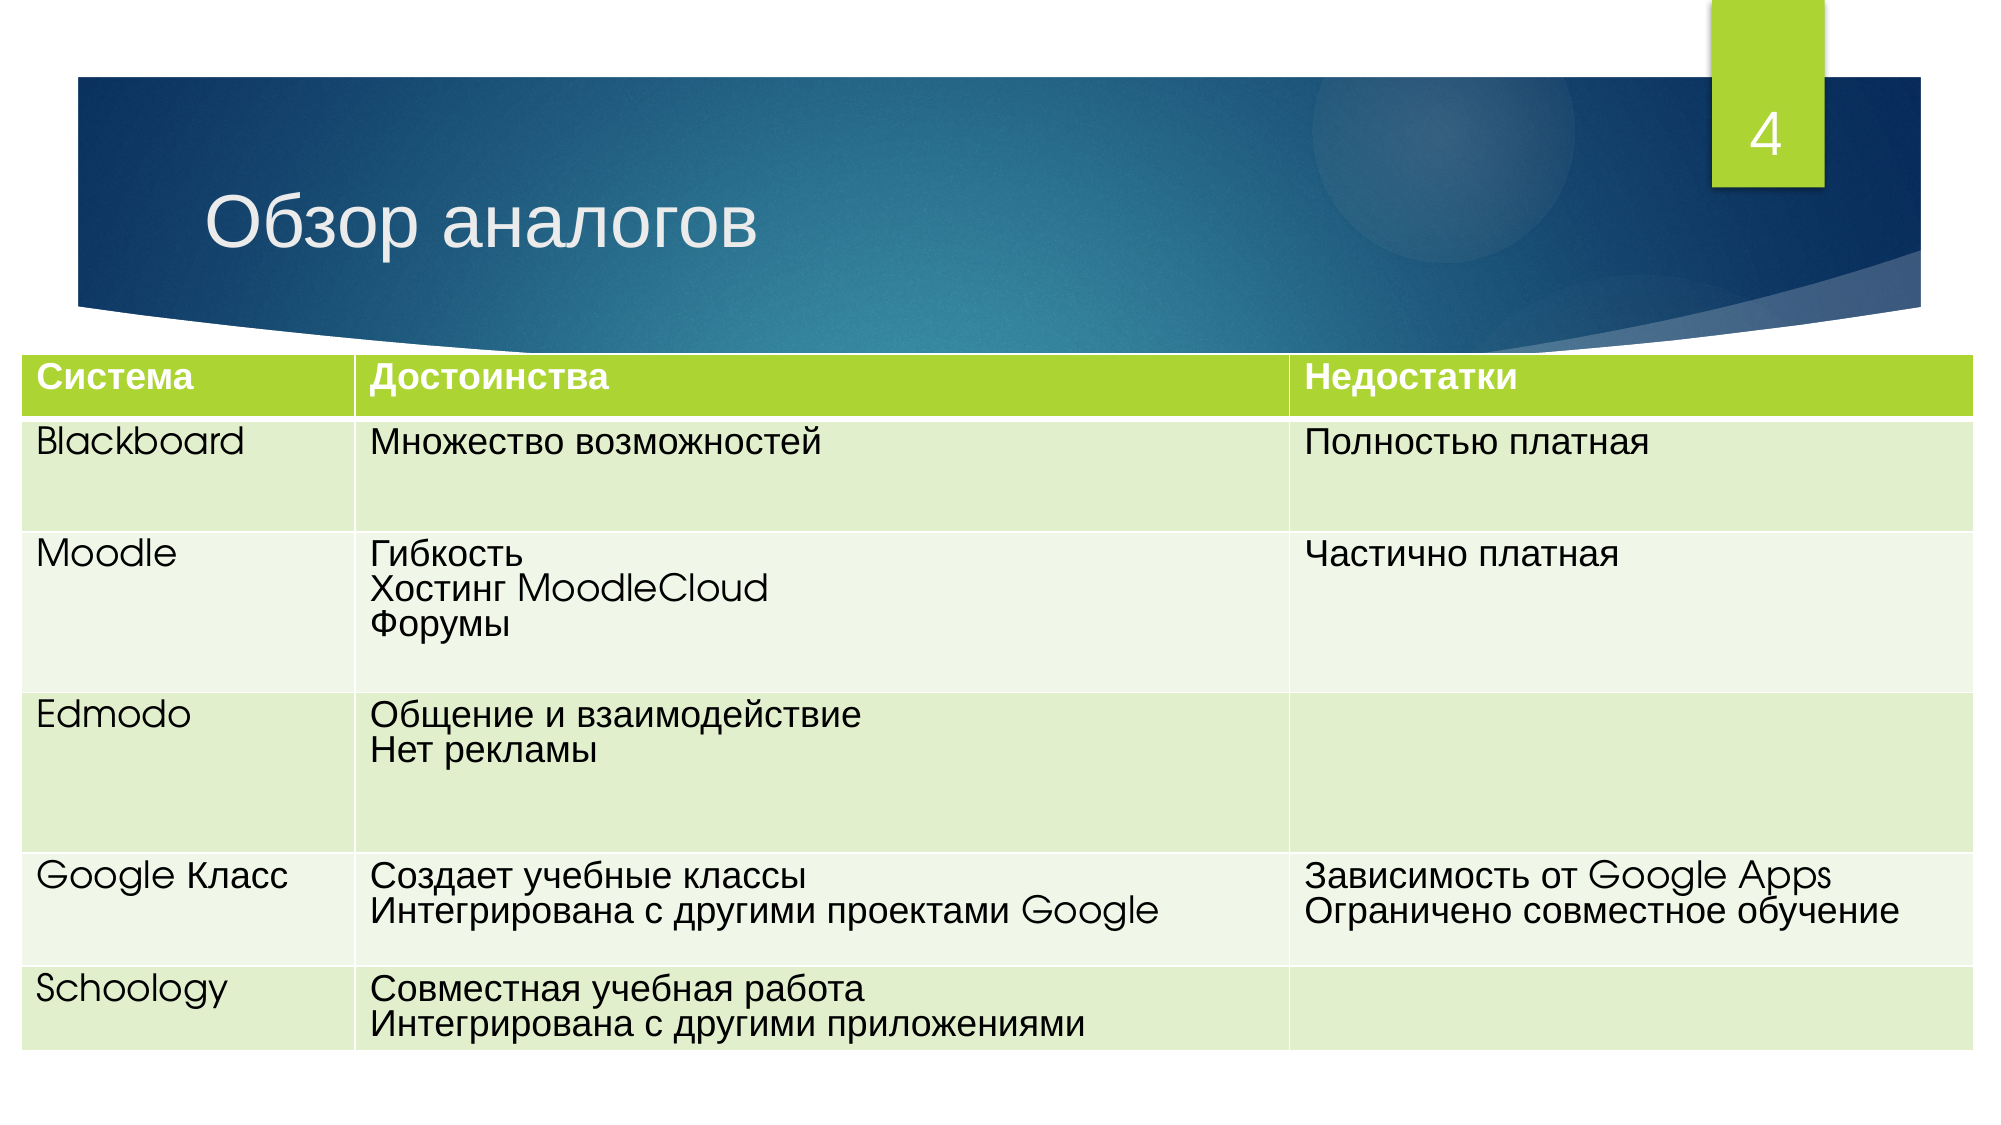

4
# Обзор аналогов
| Система | Достоинства | Недостатки |
| --- | --- | --- |
| Blackboard | Множество возможностей | Полностью платная |
| Moodle | Гибкость Хостинг MoodleCloud Форумы | Частично платная |
| Edmodo | Общение и взаимодействие Нет рекламы |  |
| Google Класс | Создает учебные классы Интегрирована с другими проектами Google | Зависимость от Google Apps Ограничено совместное обучение |
| Schoology | Совместная учебная работа Интегрирована с другими приложениями |  |